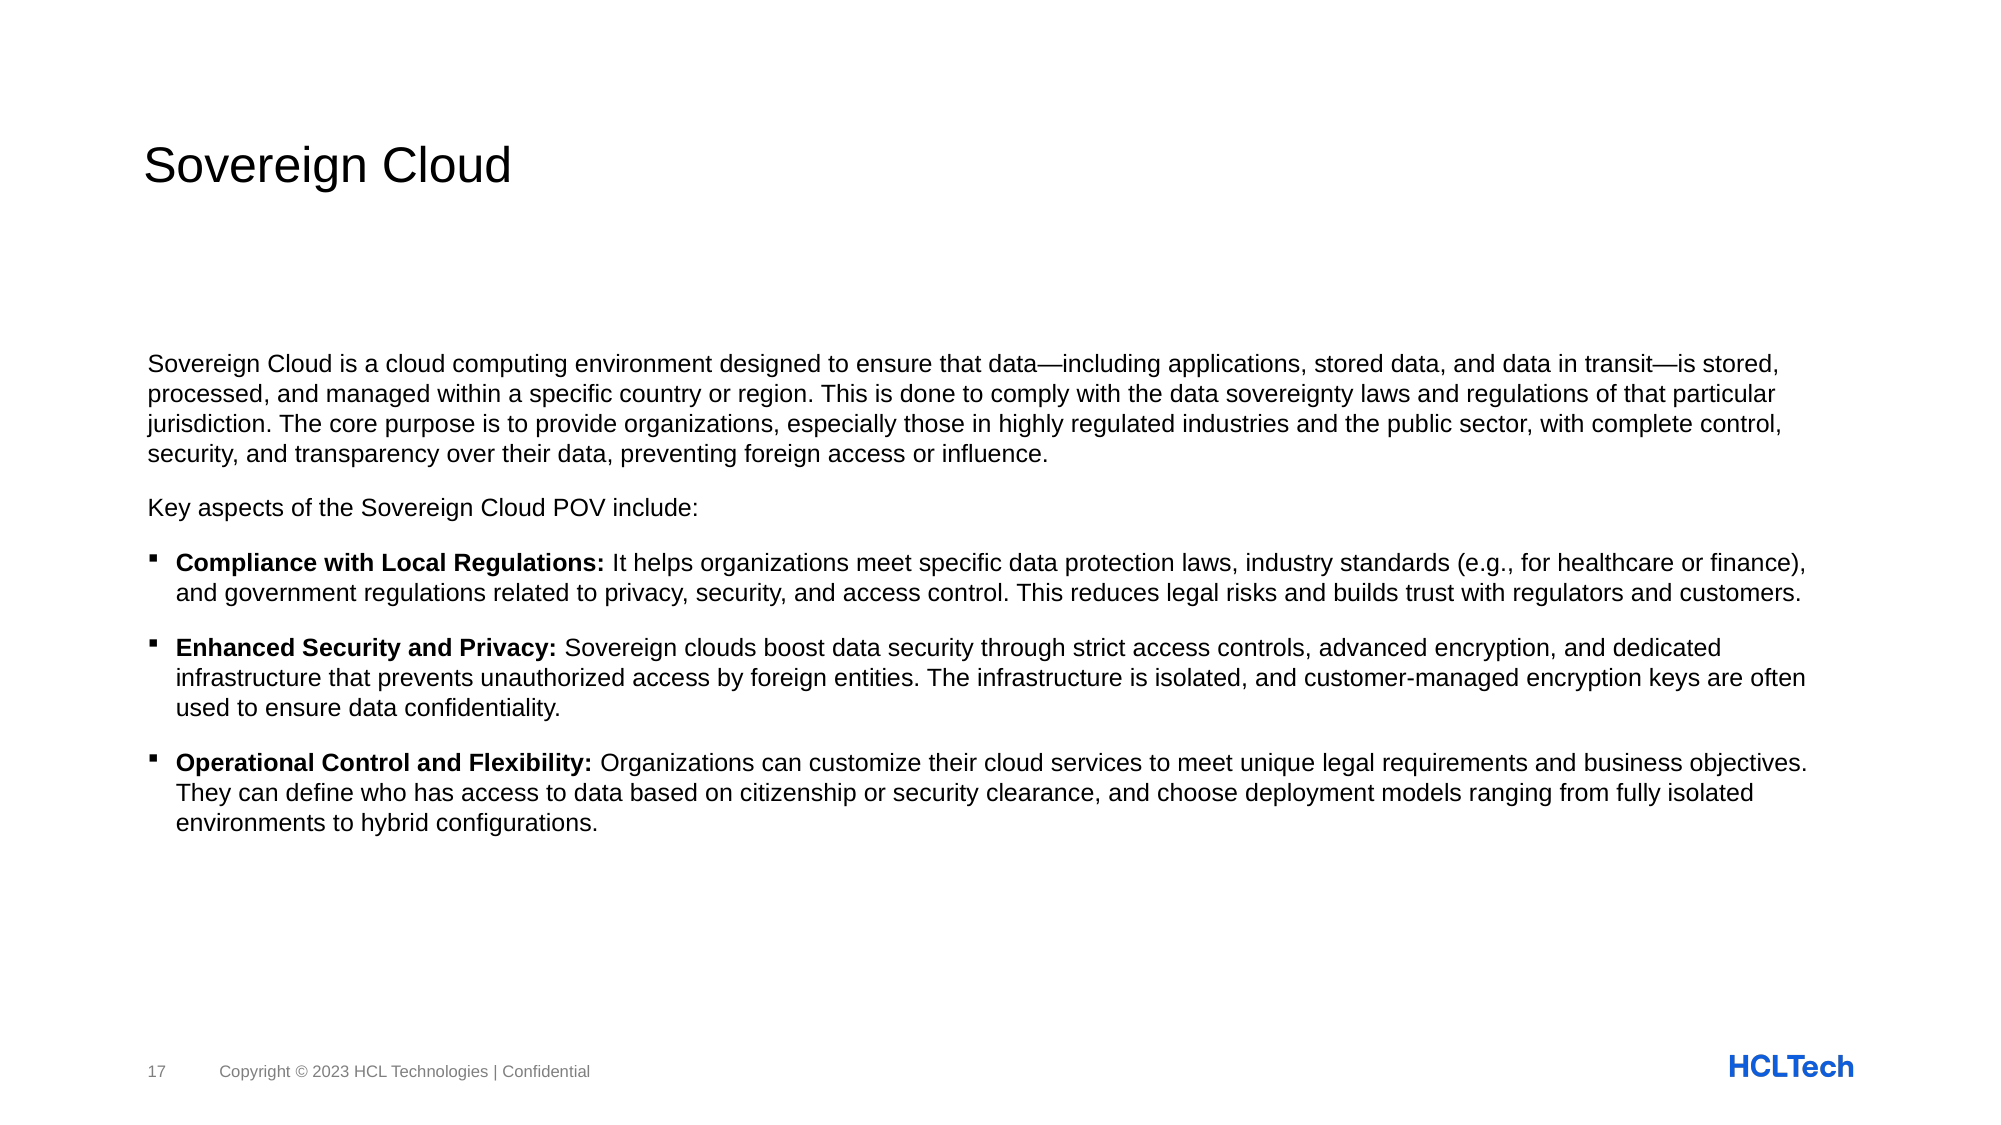

# Sovereign Cloud
Sovereign Cloud is a cloud computing environment designed to ensure that data—including applications, stored data, and data in transit—is stored, processed, and managed within a specific country or region. This is done to comply with the data sovereignty laws and regulations of that particular jurisdiction. The core purpose is to provide organizations, especially those in highly regulated industries and the public sector, with complete control, security, and transparency over their data, preventing foreign access or influence.
Key aspects of the Sovereign Cloud POV include:
Compliance with Local Regulations: It helps organizations meet specific data protection laws, industry standards (e.g., for healthcare or finance), and government regulations related to privacy, security, and access control. This reduces legal risks and builds trust with regulators and customers.
Enhanced Security and Privacy: Sovereign clouds boost data security through strict access controls, advanced encryption, and dedicated infrastructure that prevents unauthorized access by foreign entities. The infrastructure is isolated, and customer-managed encryption keys are often used to ensure data confidentiality.
Operational Control and Flexibility: Organizations can customize their cloud services to meet unique legal requirements and business objectives. They can define who has access to data based on citizenship or security clearance, and choose deployment models ranging from fully isolated environments to hybrid configurations.
17
Copyright © 2023 HCL Technologies | Confidential